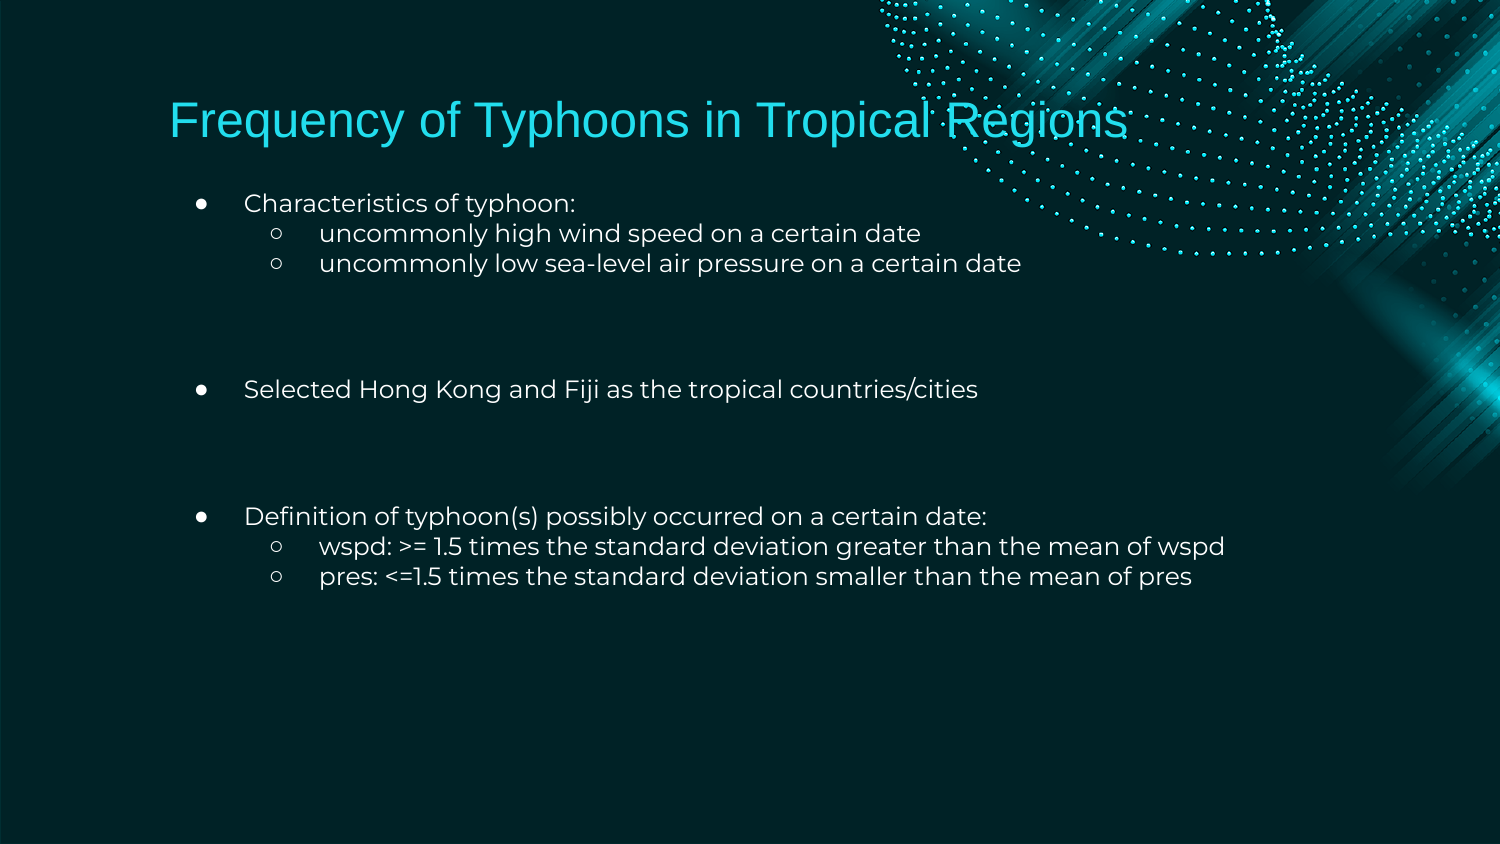

# Frequency of Typhoons in Tropical Regions
Characteristics of typhoon:
uncommonly high wind speed on a certain date
uncommonly low sea-level air pressure on a certain date

Selected Hong Kong and Fiji as the tropical countries/cities

Definition of typhoon(s) possibly occurred on a certain date:
wspd: >= 1.5 times the standard deviation greater than the mean of wspd
pres: <=1.5 times the standard deviation smaller than the mean of pres